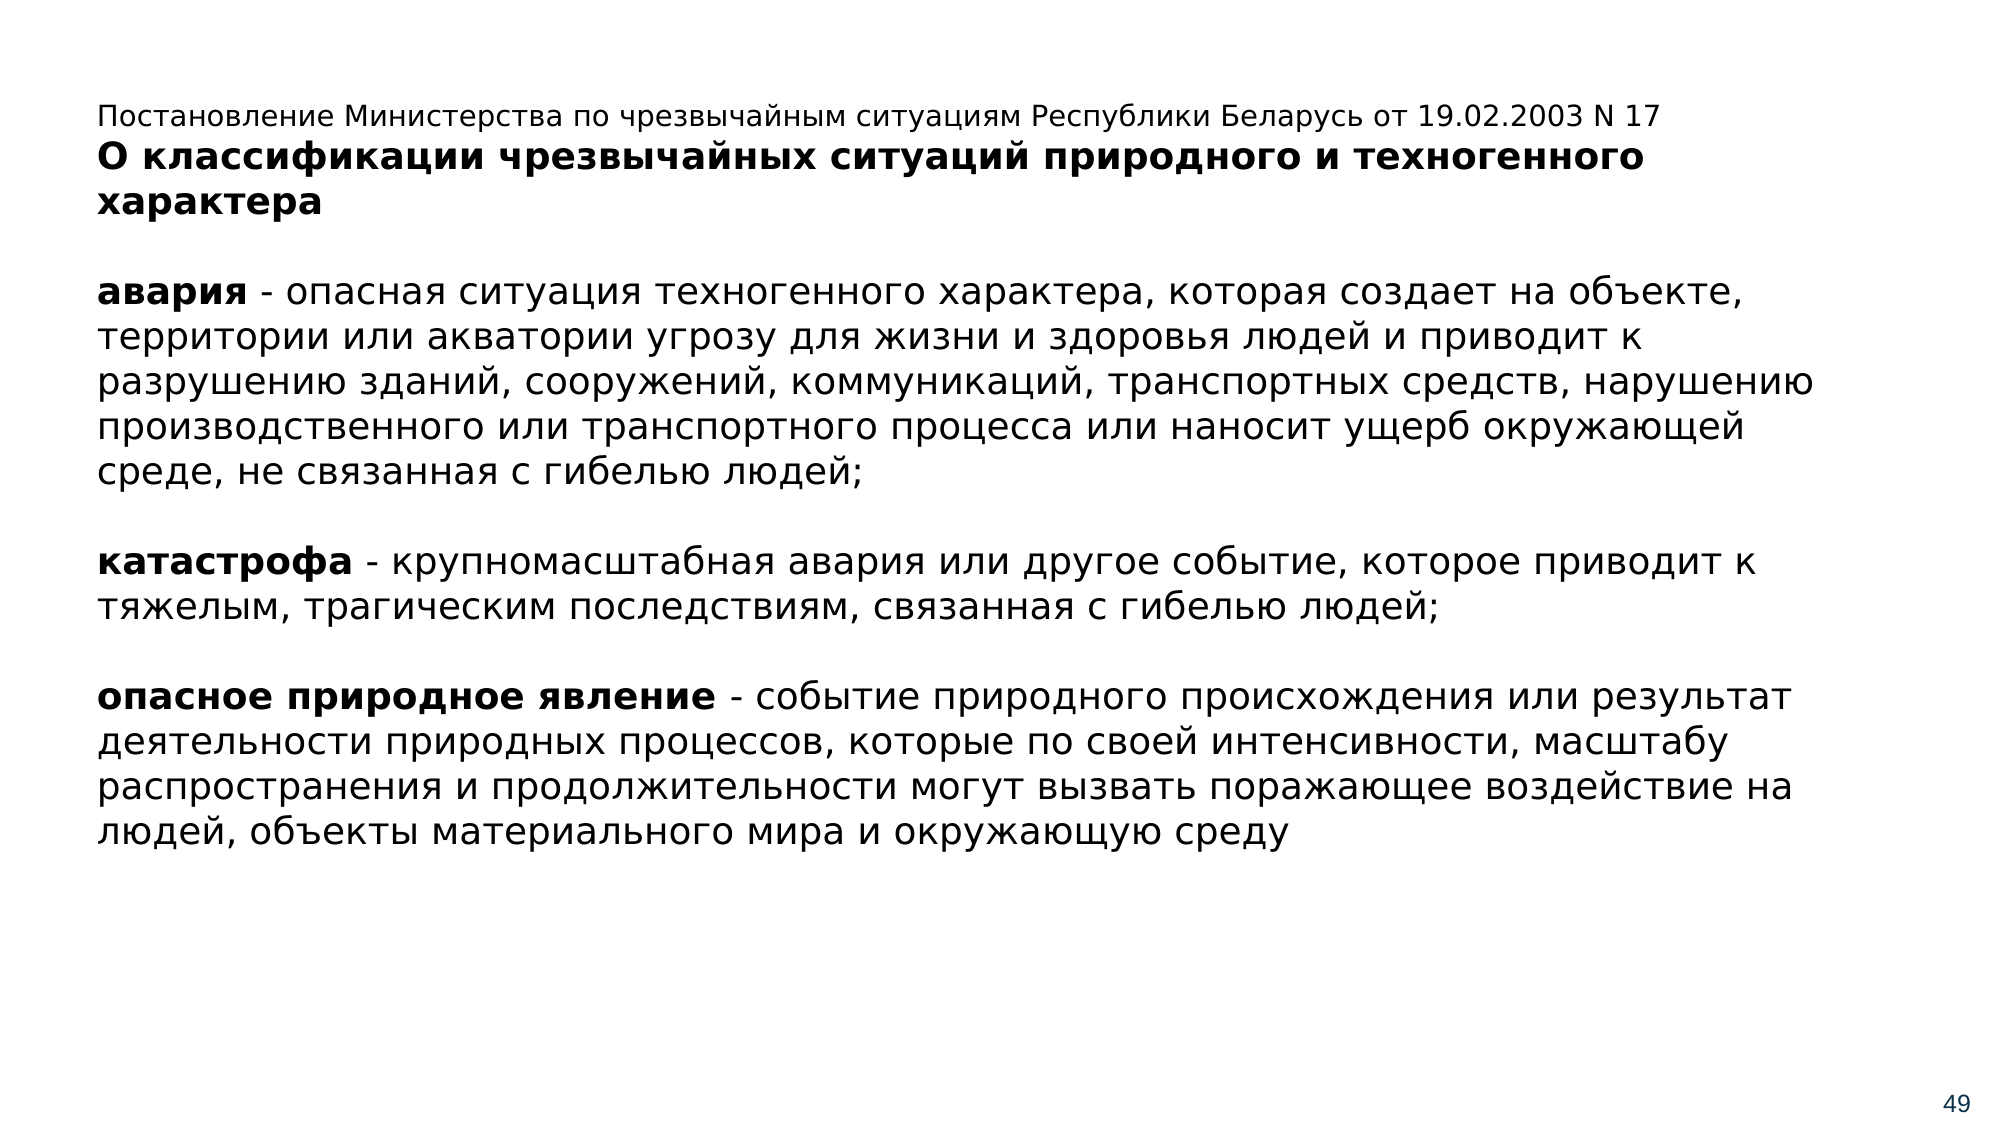

Постановление Министерства по чрезвычайным ситуациям Республики Беларусь от 19.02.2003 N 17
О классификации чрезвычайных ситуаций природного и техногенного характера

авария - опасная ситуация техногенного характера, которая создает на объекте, территории или акватории угрозу для жизни и здоровья людей и приводит к разрушению зданий, сооружений, коммуникаций, транспортных средств, нарушению производственного или транспортного процесса или наносит ущерб окружающей среде, не связанная с гибелью людей;

катастрофа - крупномасштабная авария или другое событие, которое приводит к тяжелым, трагическим последствиям, связанная с гибелью людей;

опасное природное явление - событие природного происхождения или результат деятельности природных процессов, которые по своей интенсивности, масштабу распространения и продолжительности могут вызвать поражающее воздействие на людей, объекты материального мира и окружающую среду
49